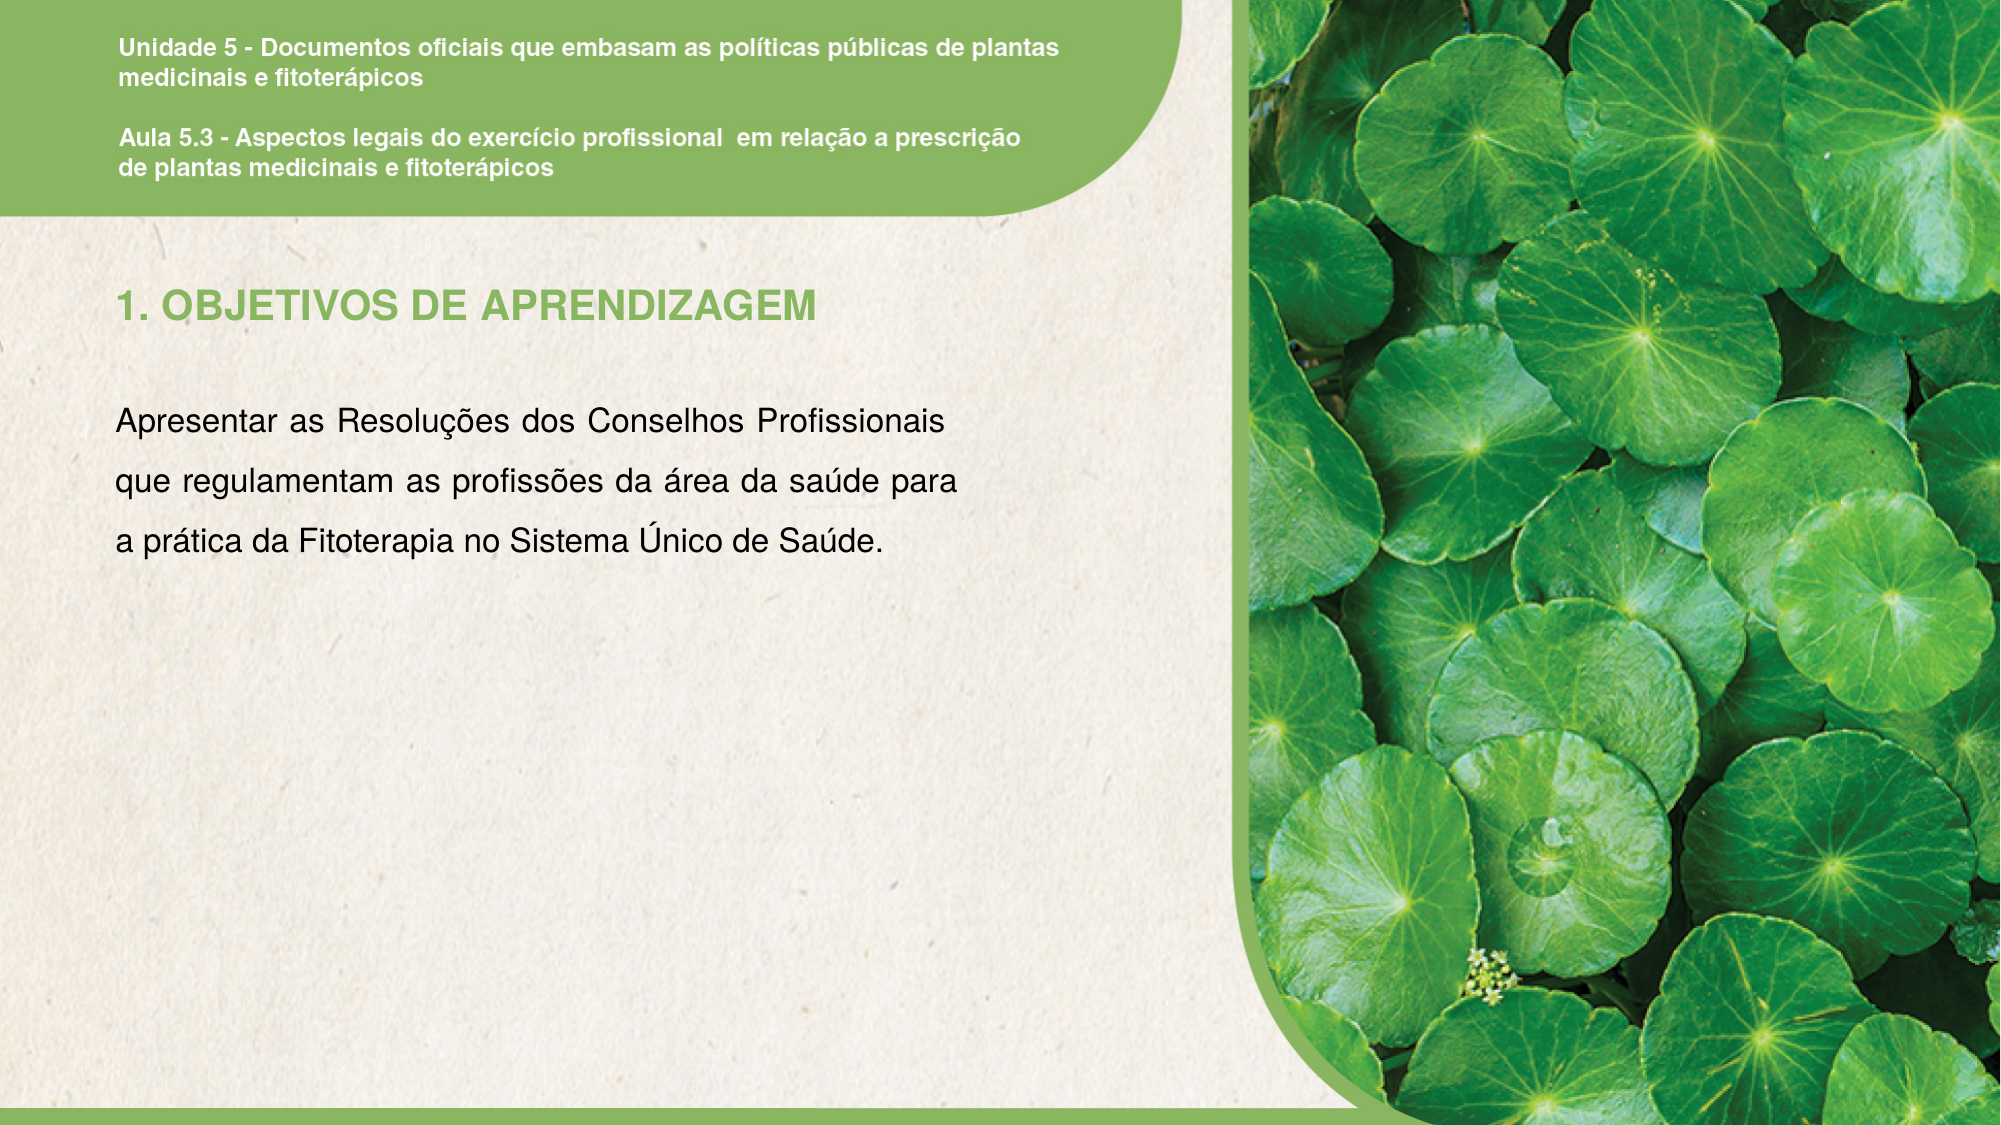

1. OBJETIVOS DE APRENDIZAGEM
Apresentar as Resoluções dos Conselhos Profissionais  que regulamentam as profissões da área da saúde para a prática da Fitoterapia no Sistema Único de Saúde.